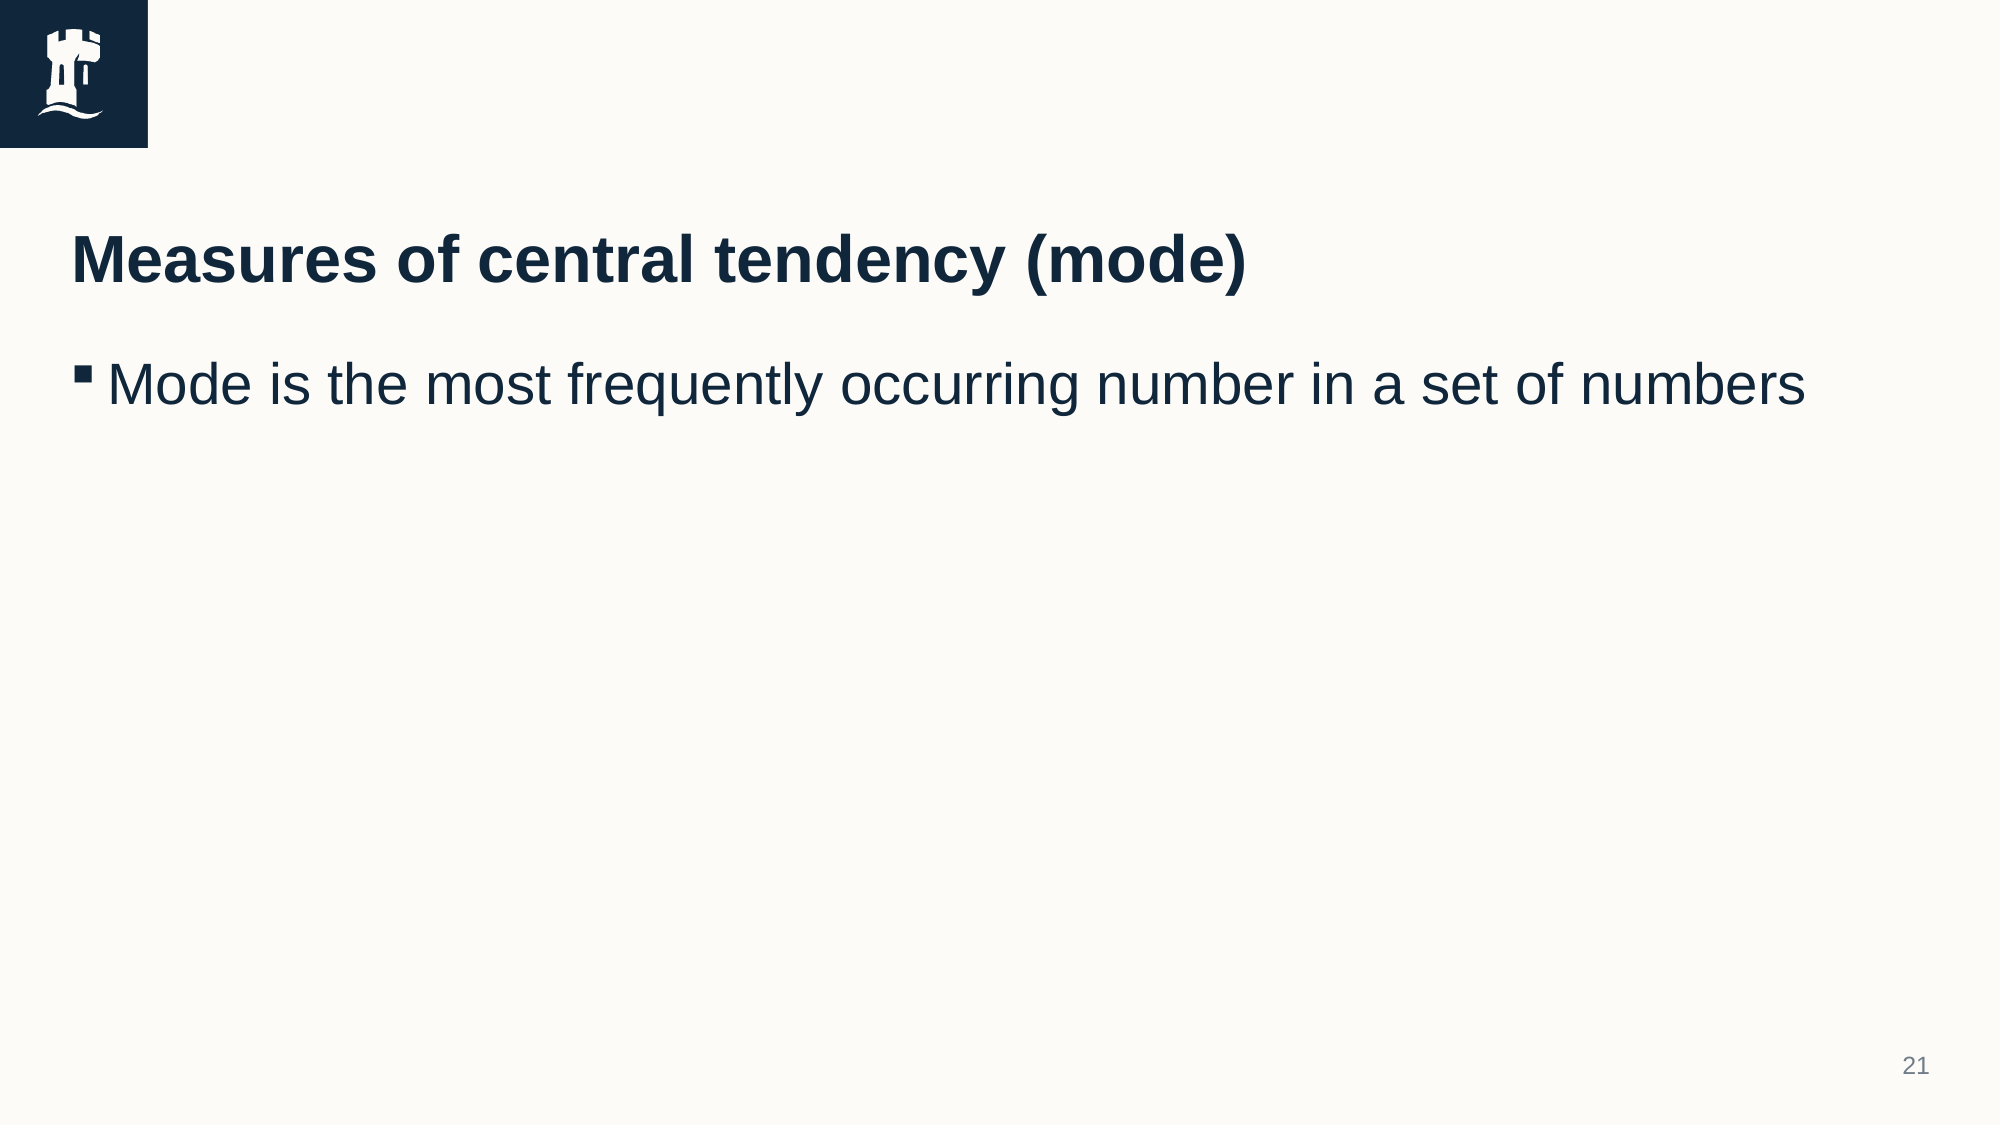

# Descriptive Statistics
Measures of central tendency (mode)
Mode is the most frequently occurring number in a set of numbers
21